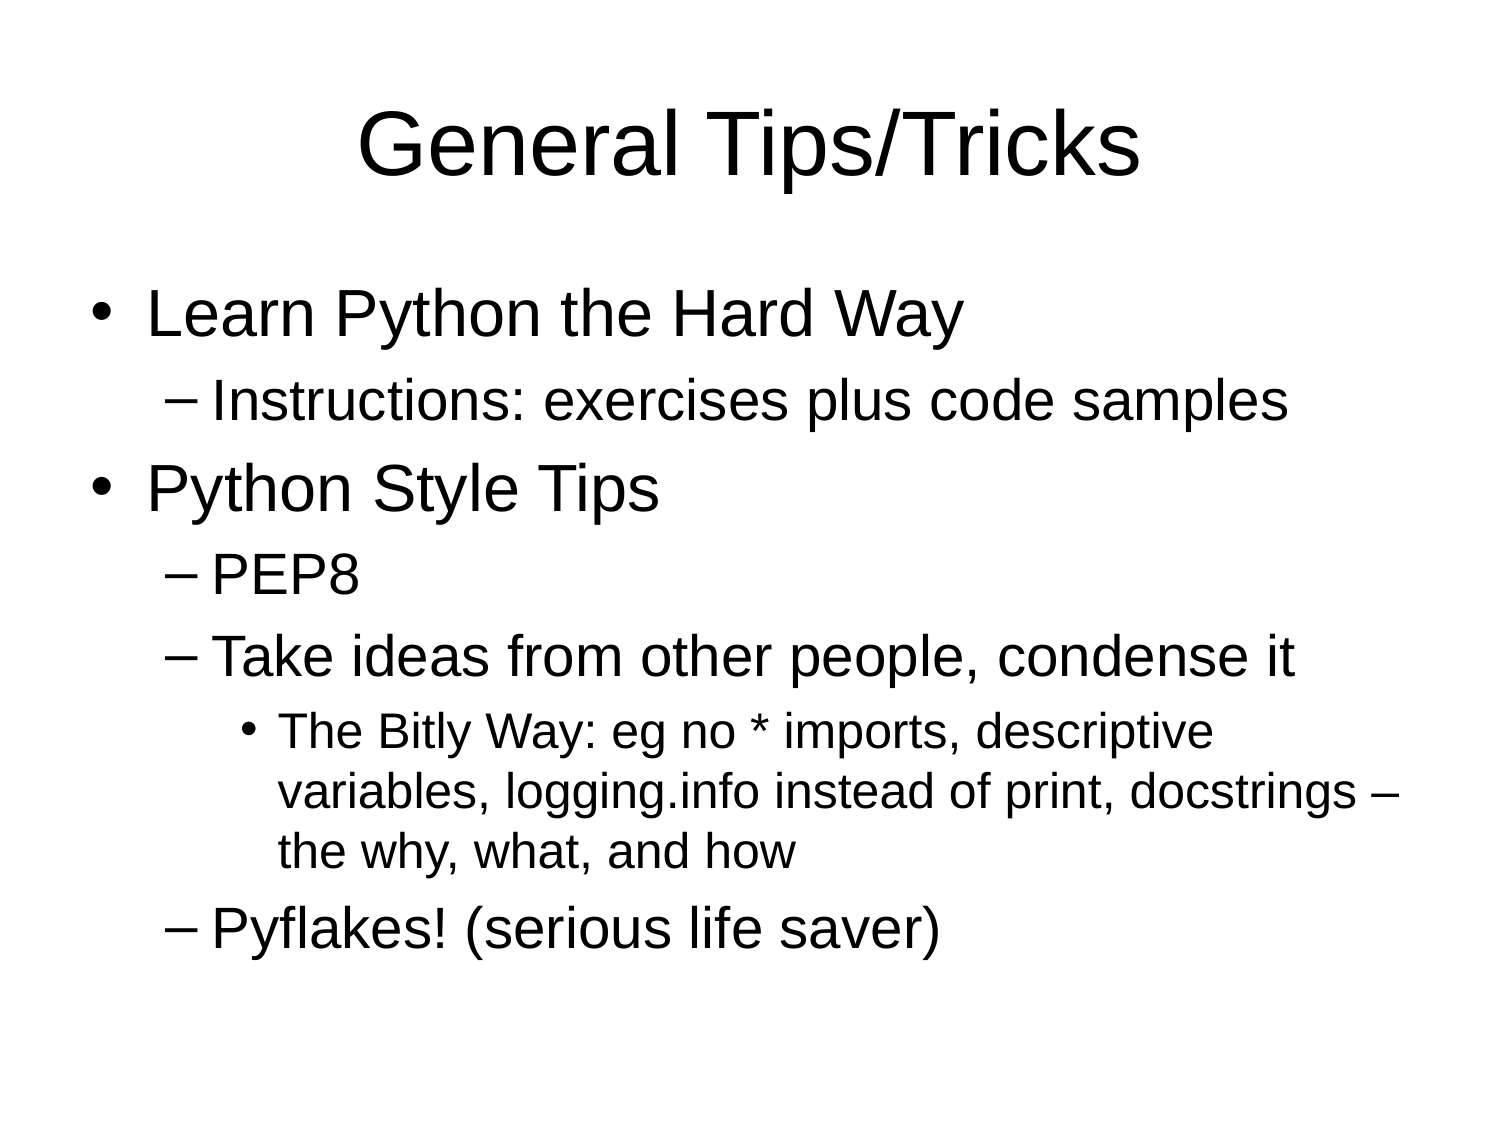

# General Tips/Tricks
Learn Python the Hard Way
Instructions: exercises plus code samples
Python Style Tips
PEP8
Take ideas from other people, condense it
The Bitly Way: eg no * imports, descriptive variables, logging.info instead of print, docstrings – the why, what, and how
Pyflakes! (serious life saver)